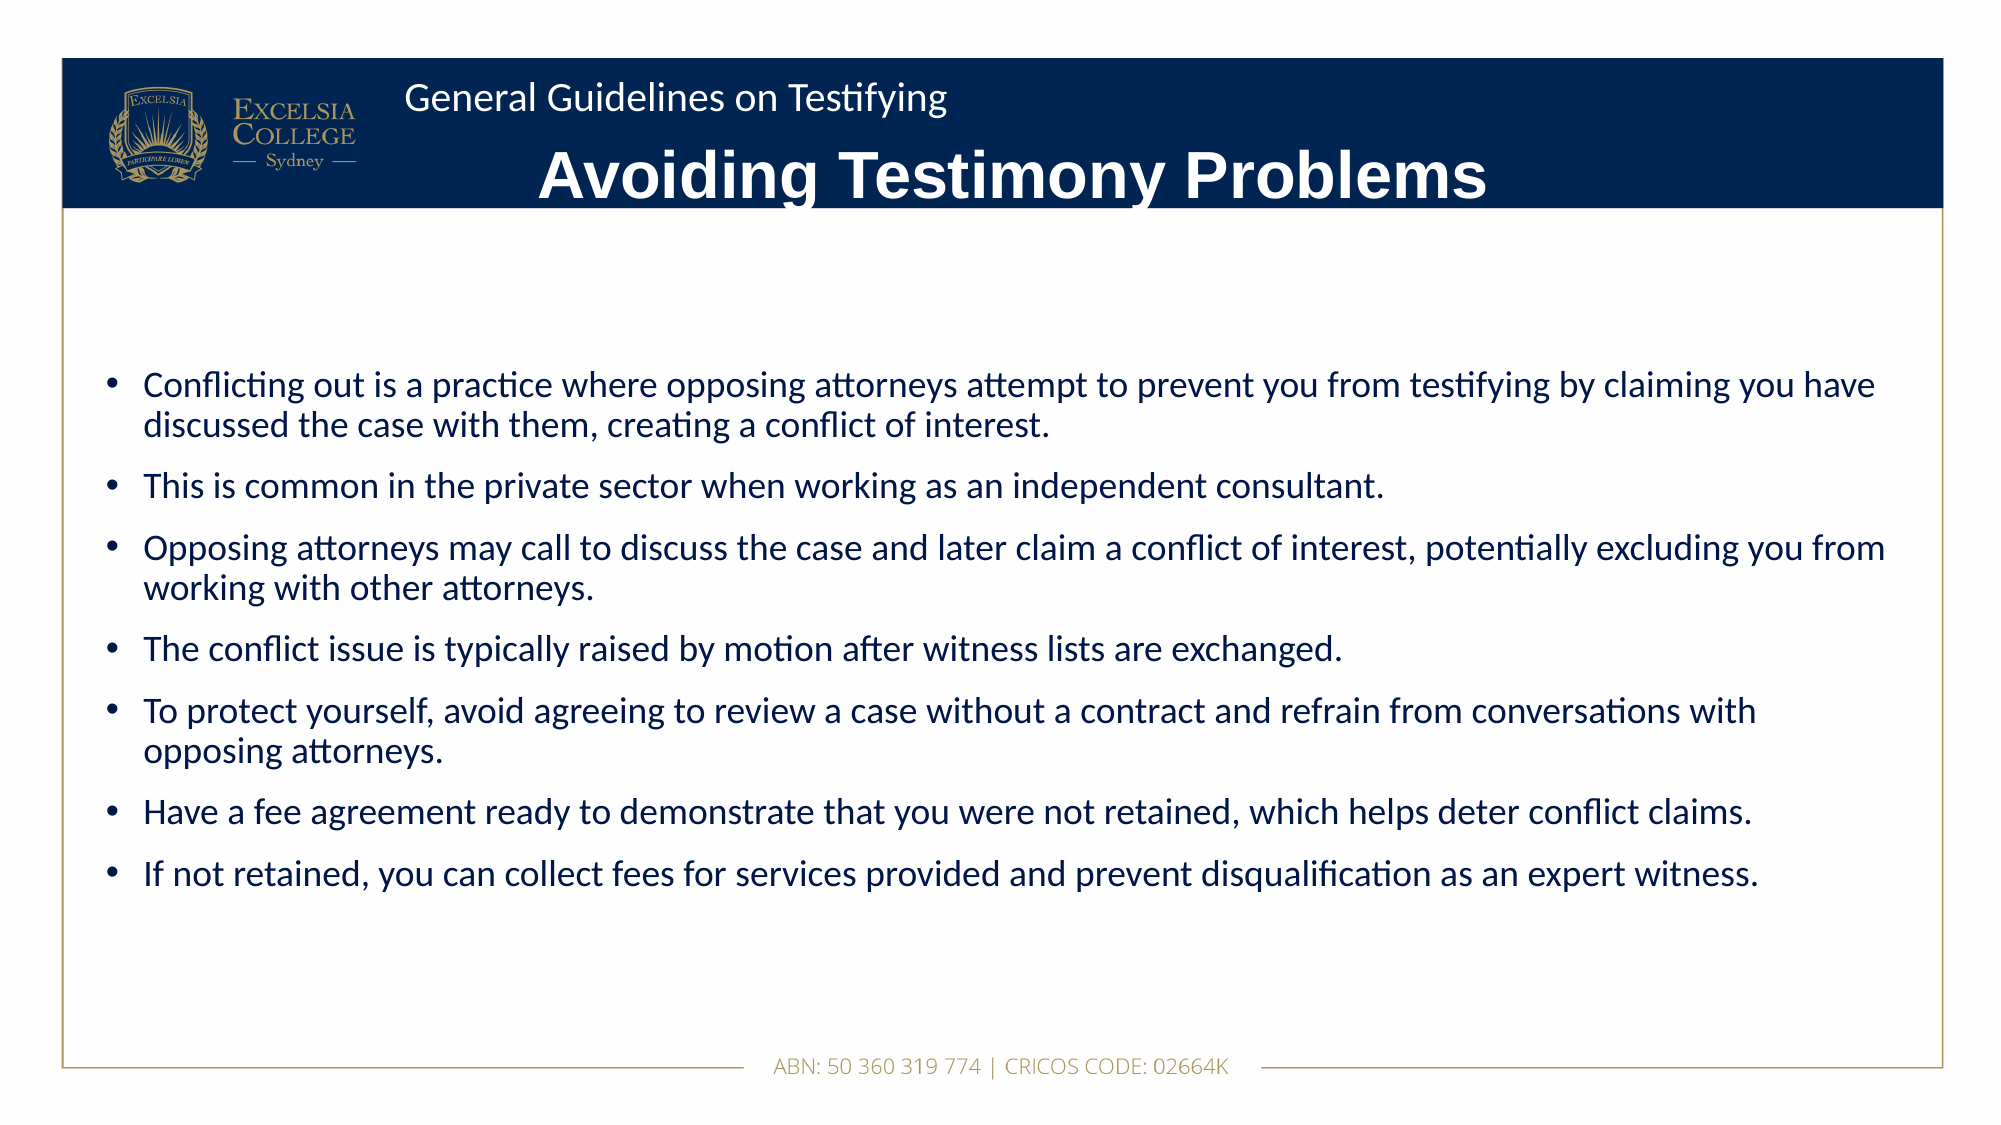

# General Guidelines on Testifying
Avoiding Testimony Problems
Conflicting out is a practice where opposing attorneys attempt to prevent you from testifying by claiming you have discussed the case with them, creating a conflict of interest.
This is common in the private sector when working as an independent consultant.
Opposing attorneys may call to discuss the case and later claim a conflict of interest, potentially excluding you from working with other attorneys.
The conflict issue is typically raised by motion after witness lists are exchanged.
To protect yourself, avoid agreeing to review a case without a contract and refrain from conversations with opposing attorneys.
Have a fee agreement ready to demonstrate that you were not retained, which helps deter conflict claims.
If not retained, you can collect fees for services provided and prevent disqualification as an expert witness.